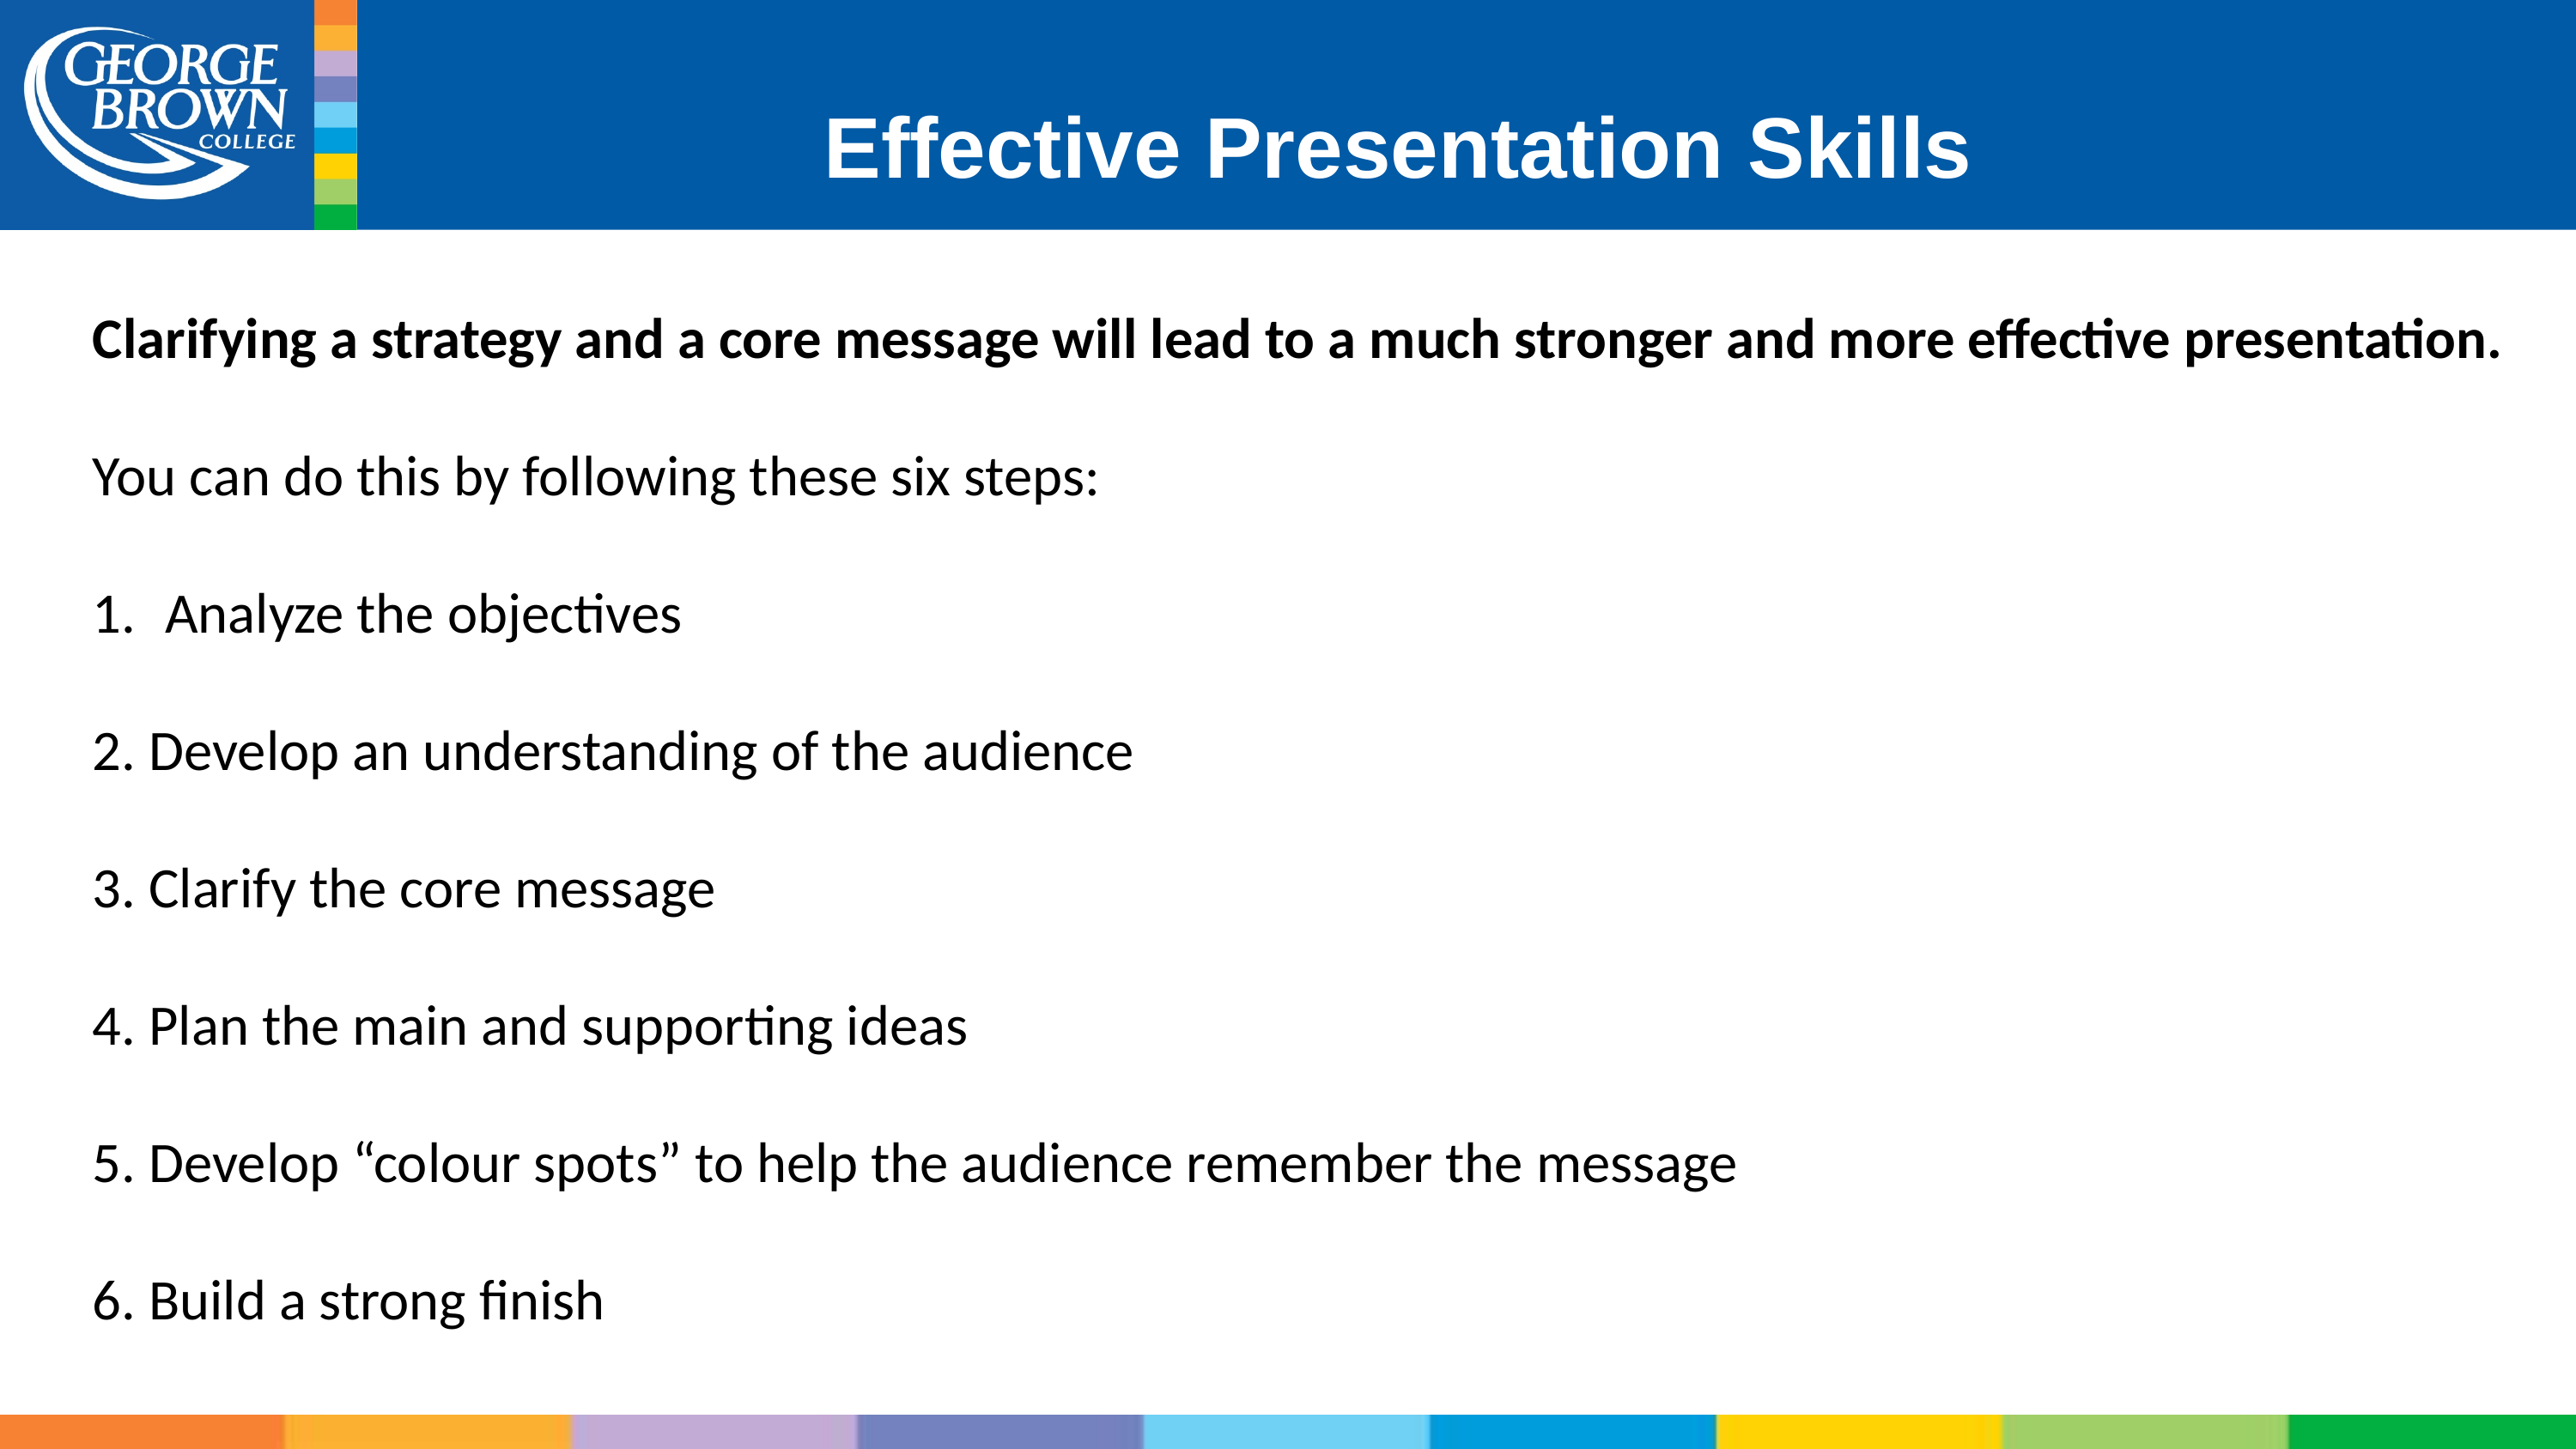

# Effective Presentation Skills

Clarifying a strategy and a core message will lead to a much stronger and more effective presentation.

You can do this by following these six steps:

Analyze the objectives

2. Develop an understanding of the audience

3. Clarify the core message

4. Plan the main and supporting ideas

5. Develop “colour spots” to help the audience remember the message

6. Build a strong finish